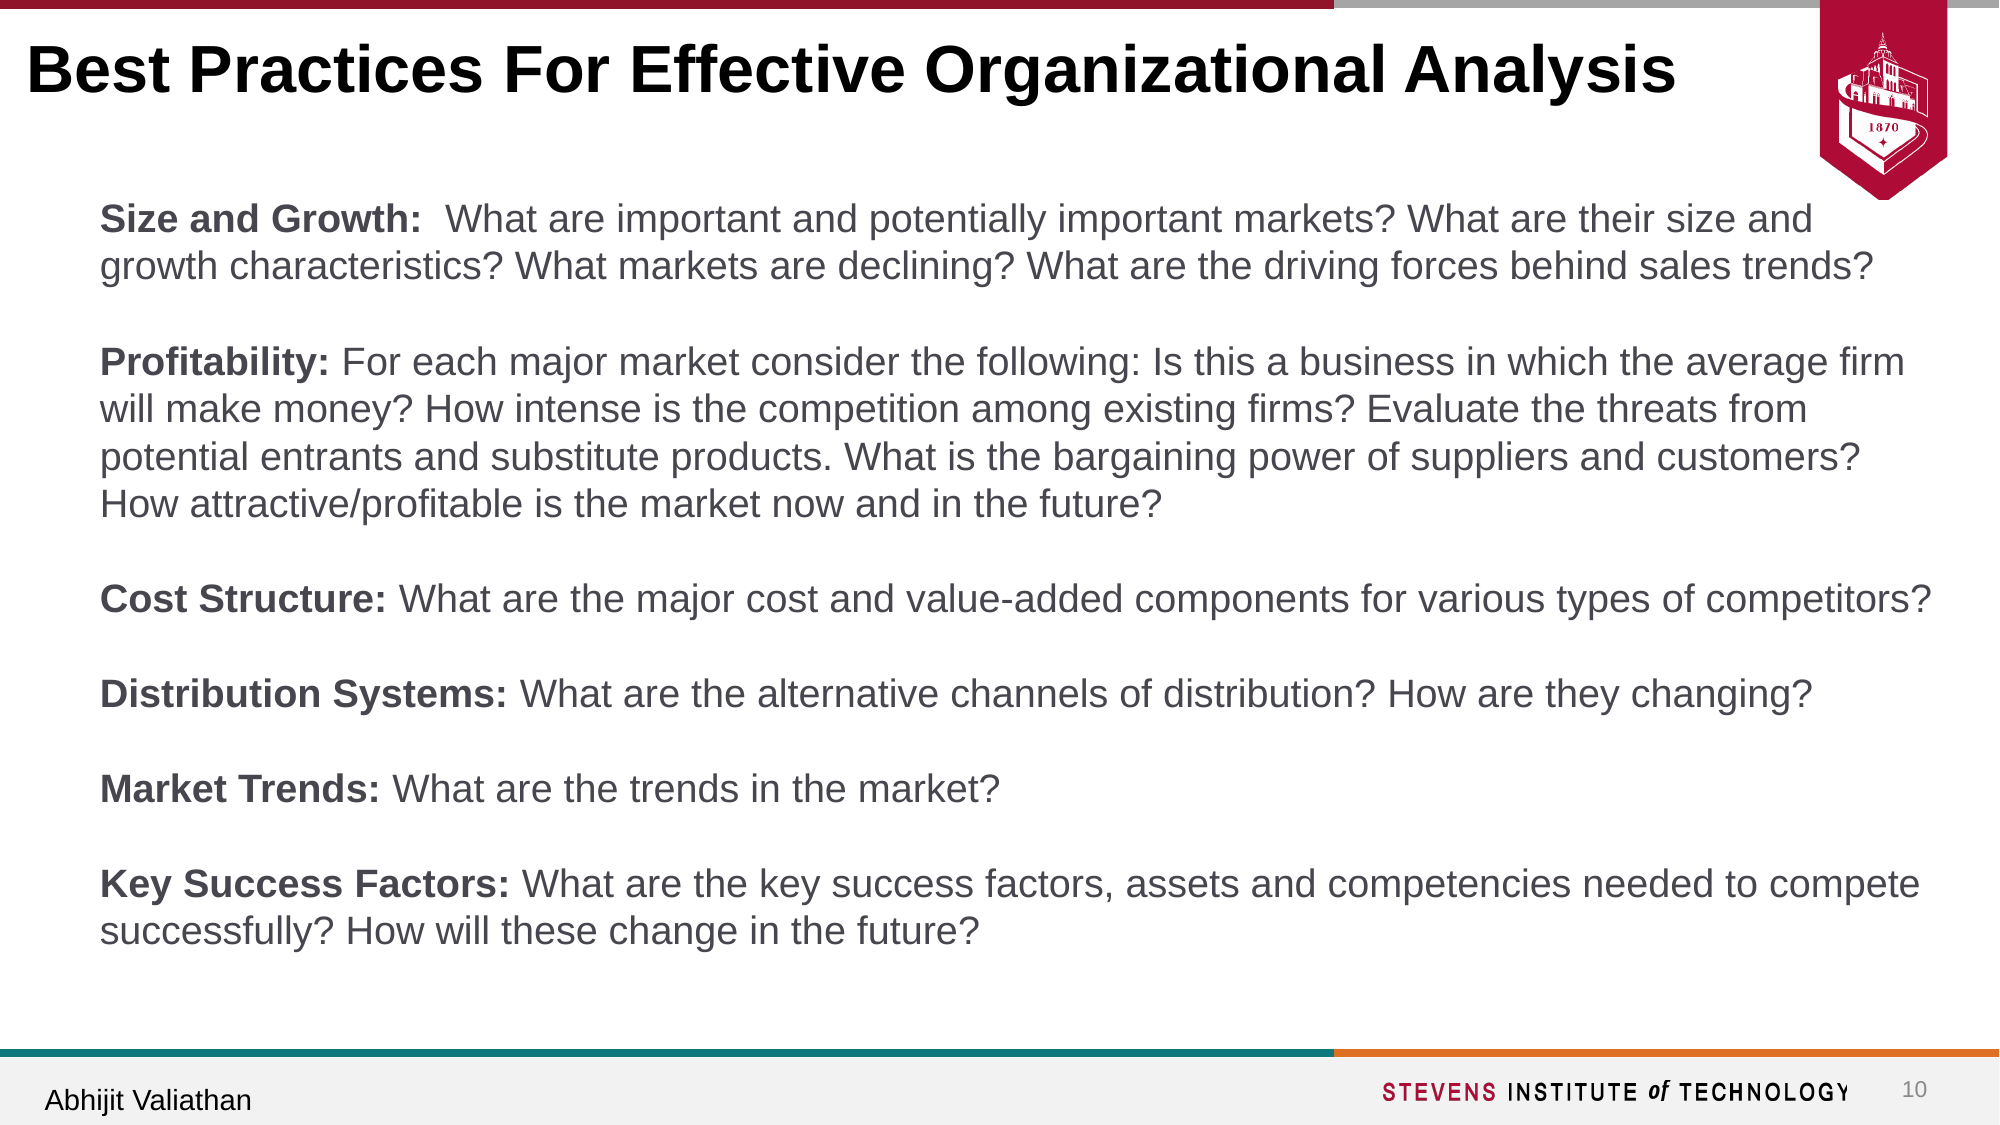

# Best Practices For Effective Organizational Analysis
Size and Growth:  What are important and potentially important markets? What are their size and growth characteristics? What markets are declining? What are the driving forces behind sales trends?

Profitability: For each major market consider the following: Is this a business in which the average firm will make money? How intense is the competition among existing firms? Evaluate the threats from potential entrants and substitute products. What is the bargaining power of suppliers and customers? How attractive/profitable is the market now and in the future?

Cost Structure: What are the major cost and value-added components for various types of competitors?

Distribution Systems: What are the alternative channels of distribution? How are they changing?

Market Trends: What are the trends in the market?

Key Success Factors: What are the key success factors, assets and competencies needed to compete successfully? How will these change in the future?

10
Abhijit Valiathan